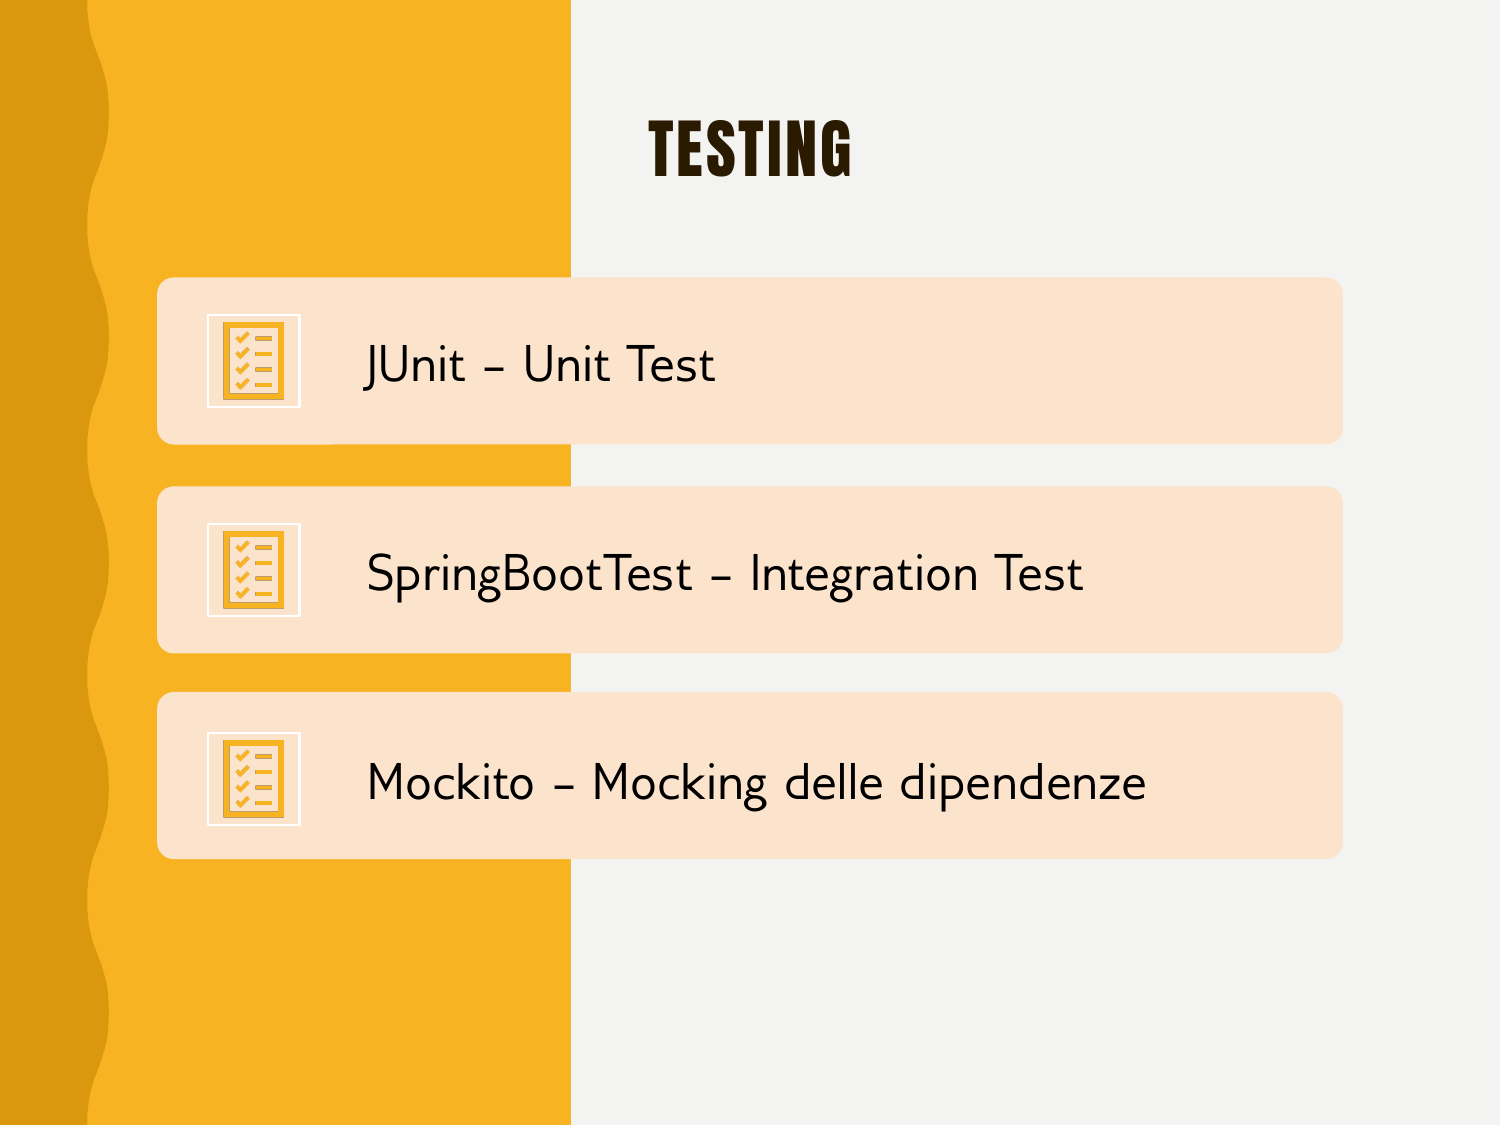

Testing
JUnit – Unit Test
SpringBootTest – Integration Test
Mockito – Mocking delle dipendenze